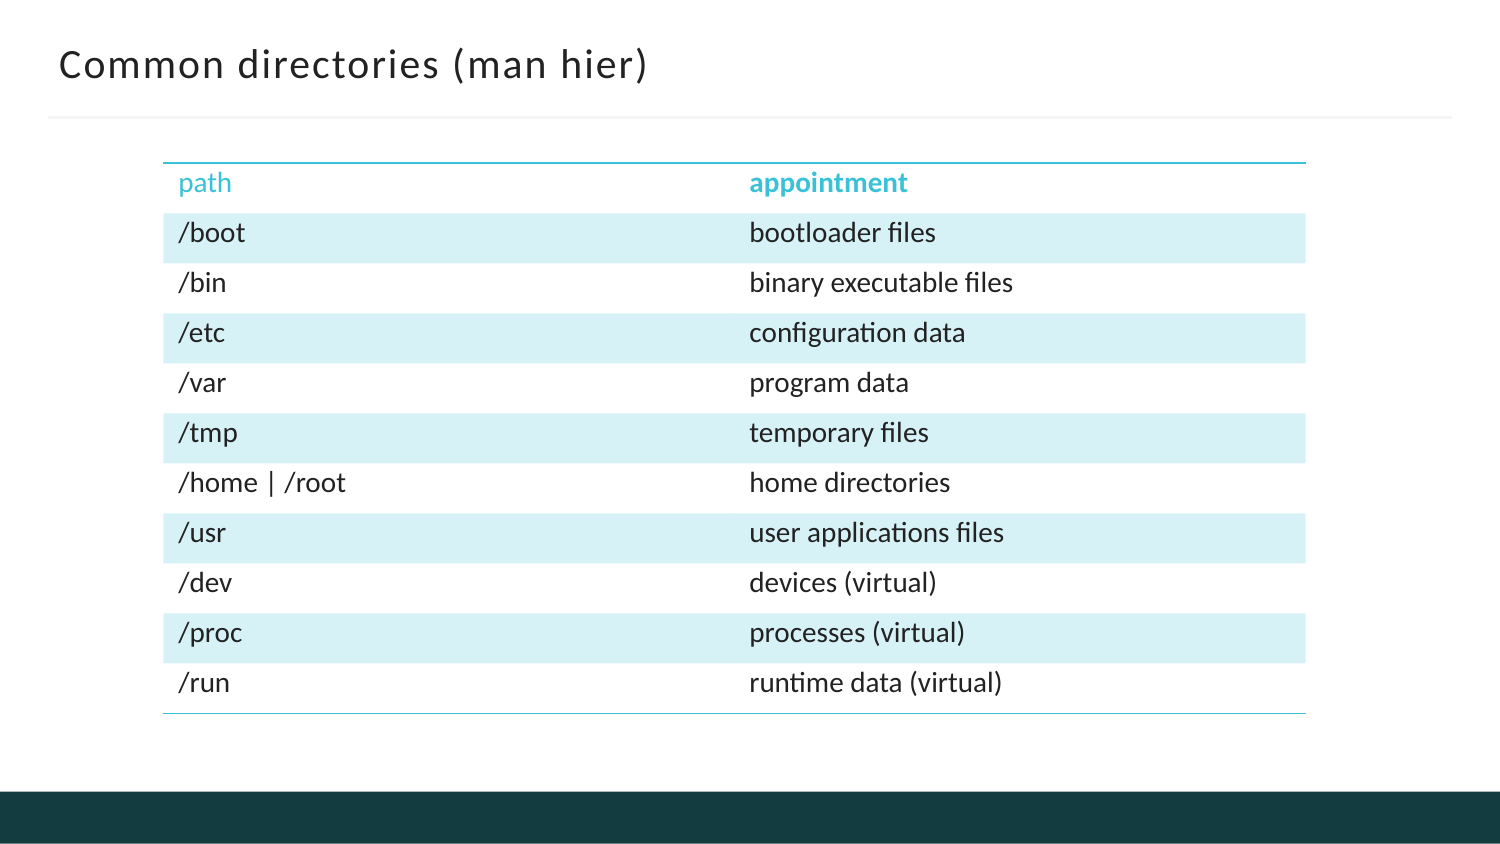

# Common directories (man hier)
| path | appointment |
| --- | --- |
| /boot | bootloader files |
| /bin | binary executable files |
| /etc | configuration data |
| /var | program data |
| /tmp | temporary files |
| /home | /root | home directories |
| /usr | user applications files |
| /dev | devices (virtual) |
| /proc | processes (virtual) |
| /run | runtime data (virtual) |